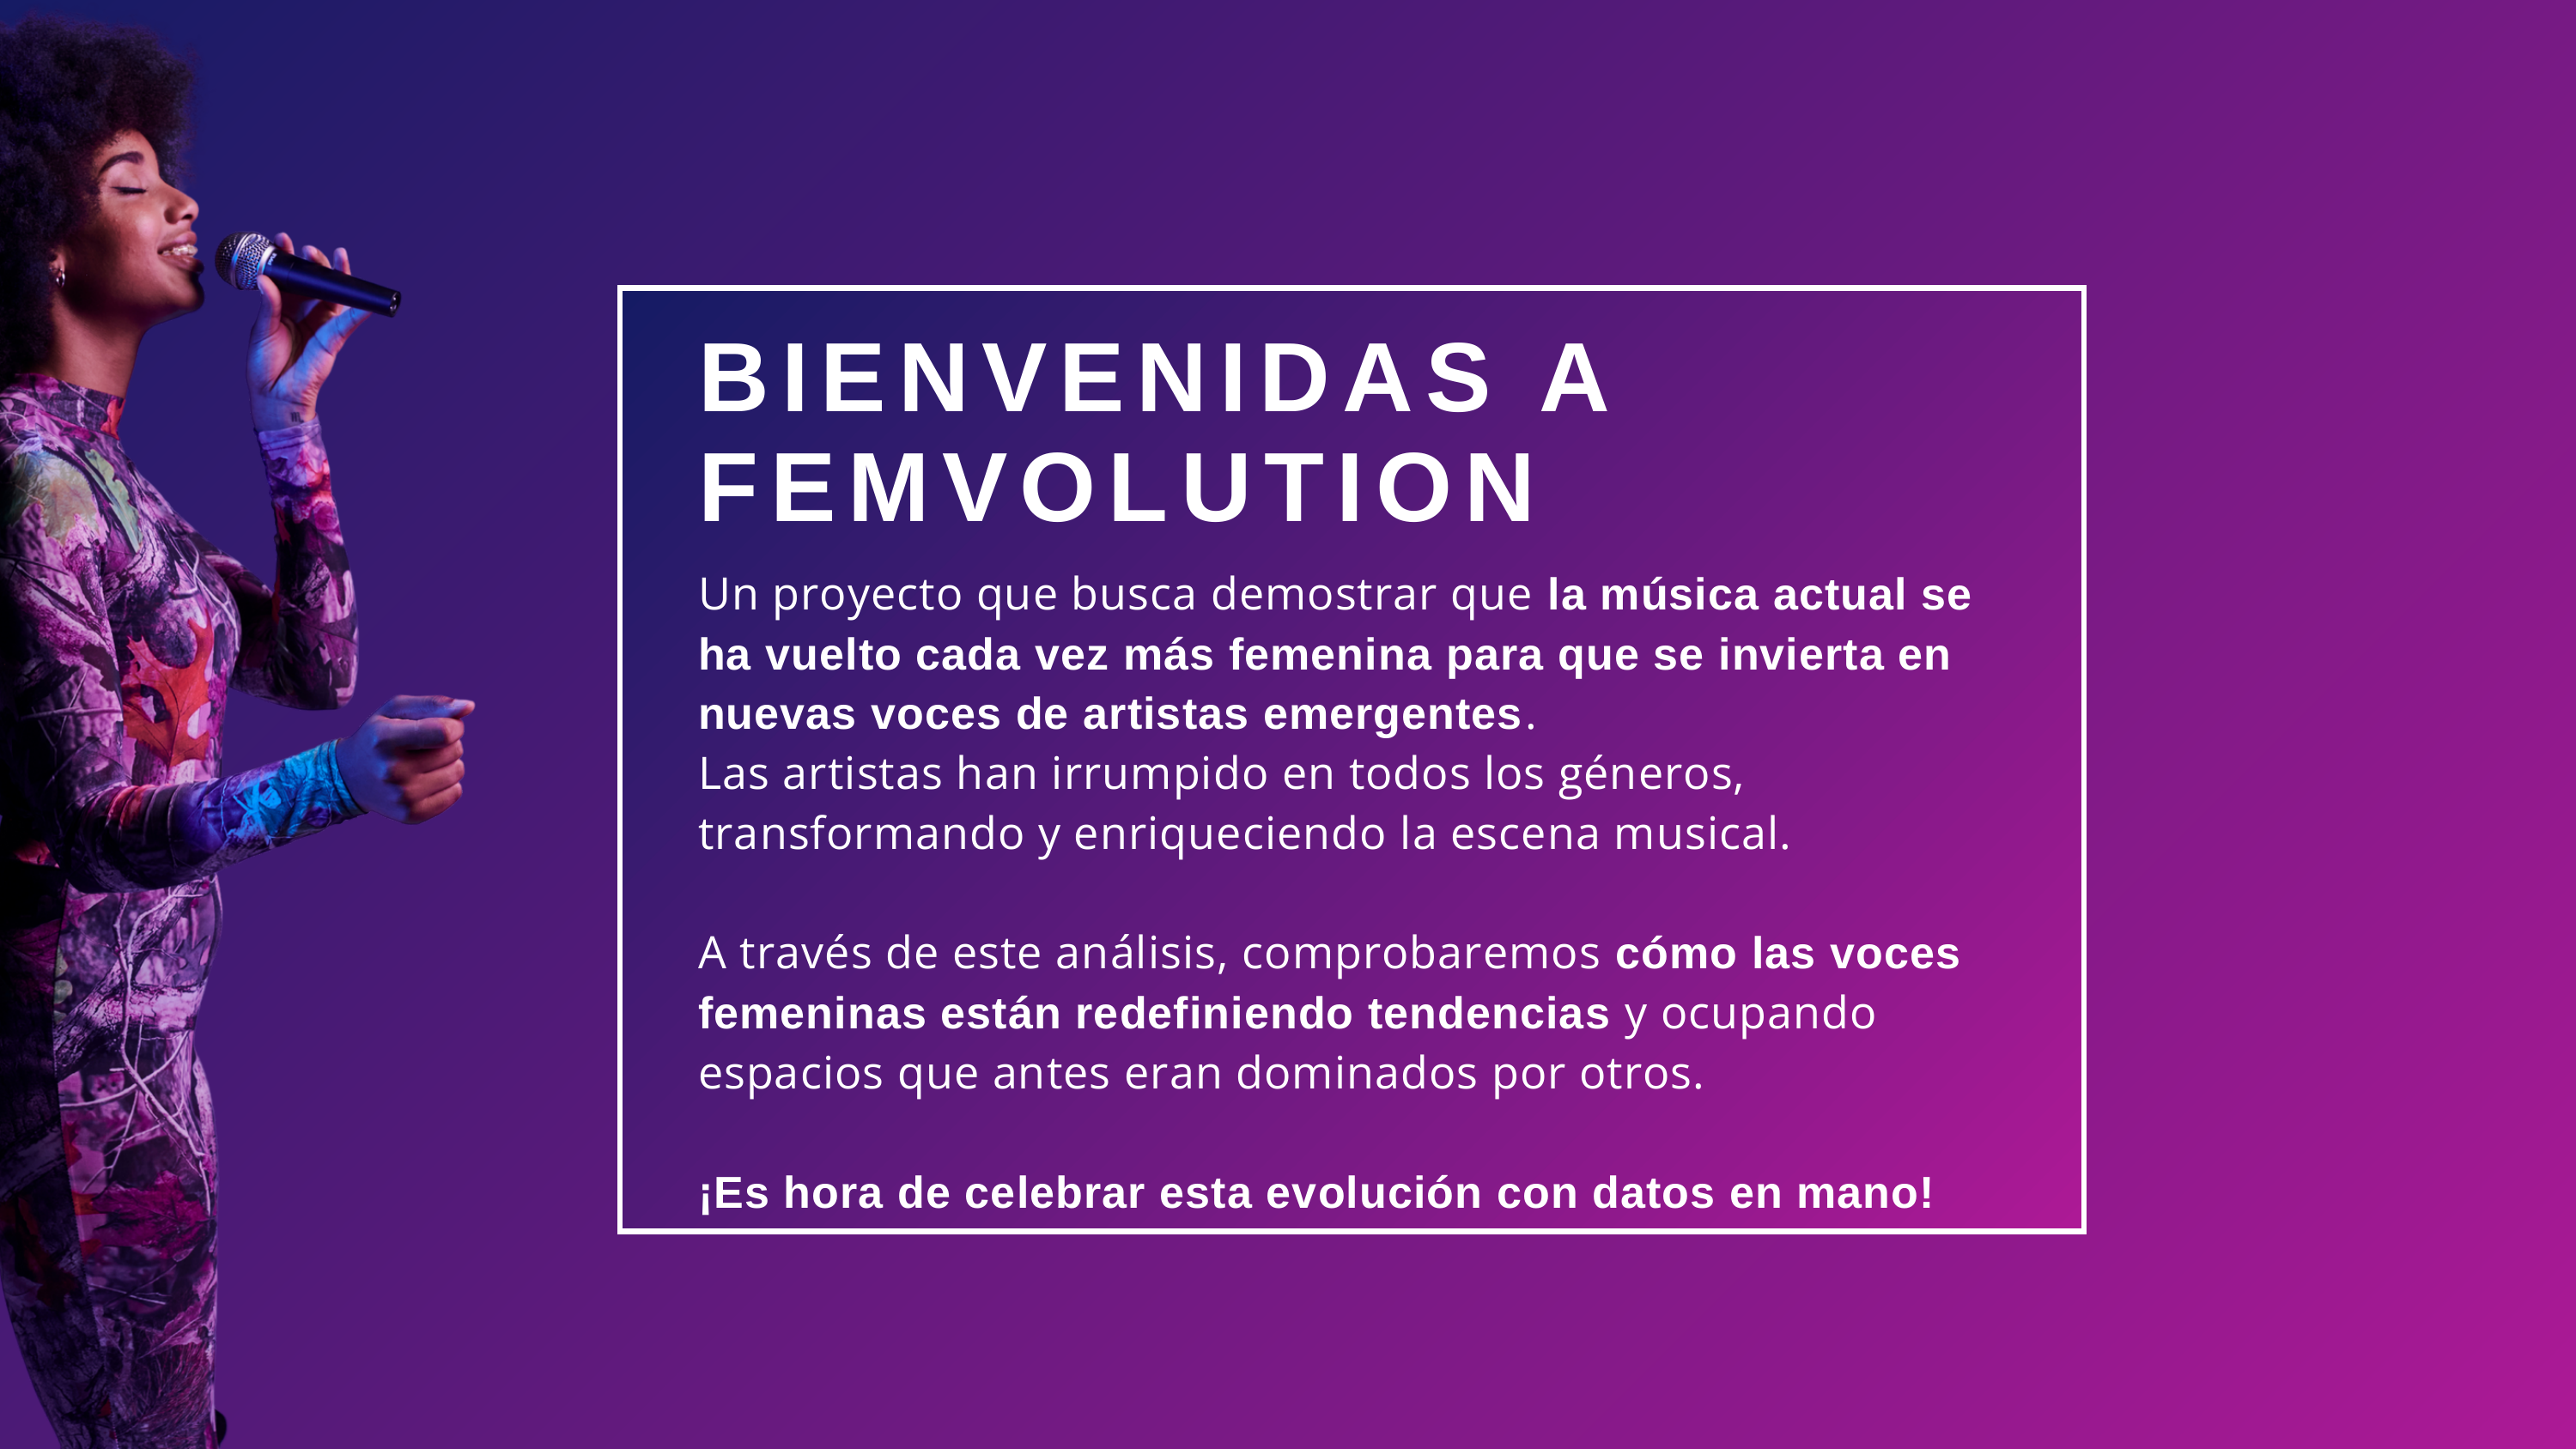

BIENVENIDAS A FEMVOLUTION
Un proyecto que busca demostrar que la música actual se ha vuelto cada vez más femenina para que se invierta en nuevas voces de artistas emergentes.
Las artistas han irrumpido en todos los géneros, transformando y enriqueciendo la escena musical.

A través de este análisis, comprobaremos cómo las voces femeninas están redefiniendo tendencias y ocupando espacios que antes eran dominados por otros.

¡Es hora de celebrar esta evolución con datos en mano!